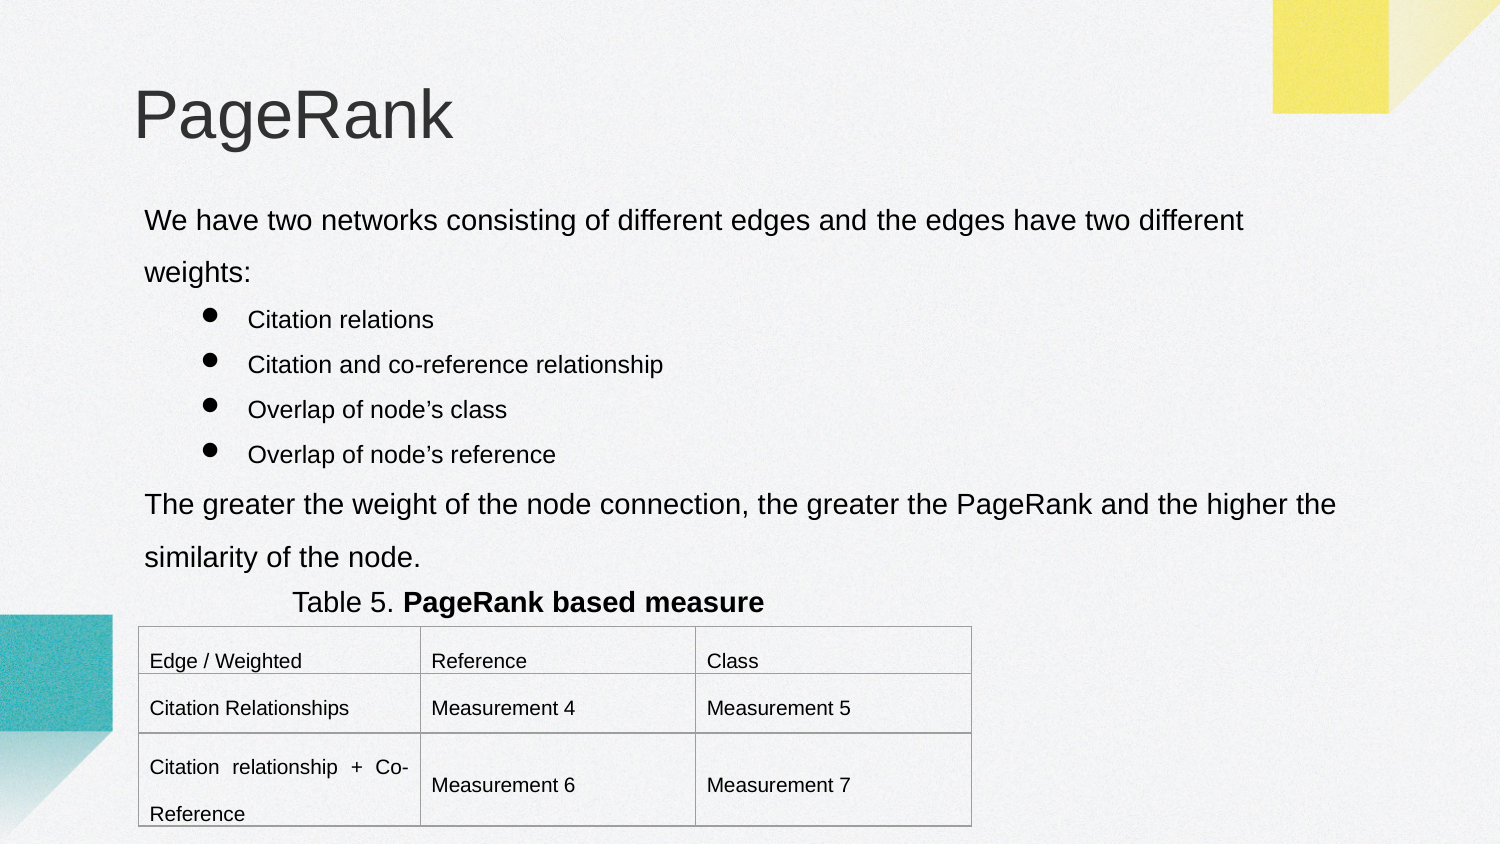

# PageRank
We have two networks consisting of different edges and the edges have two different weights:
Citation relations
Citation and co-reference relationship
Overlap of node’s class
Overlap of node’s reference
The greater the weight of the node connection, the greater the PageRank and the higher the similarity of the node.

Table 5. PageRank based measure
| Edge / Weighted | Reference | Class |
| --- | --- | --- |
| Citation Relationships | Measurement 4 | Measurement 5 |
| Citation relationship + Co- Reference | Measurement 6 | Measurement 7 |